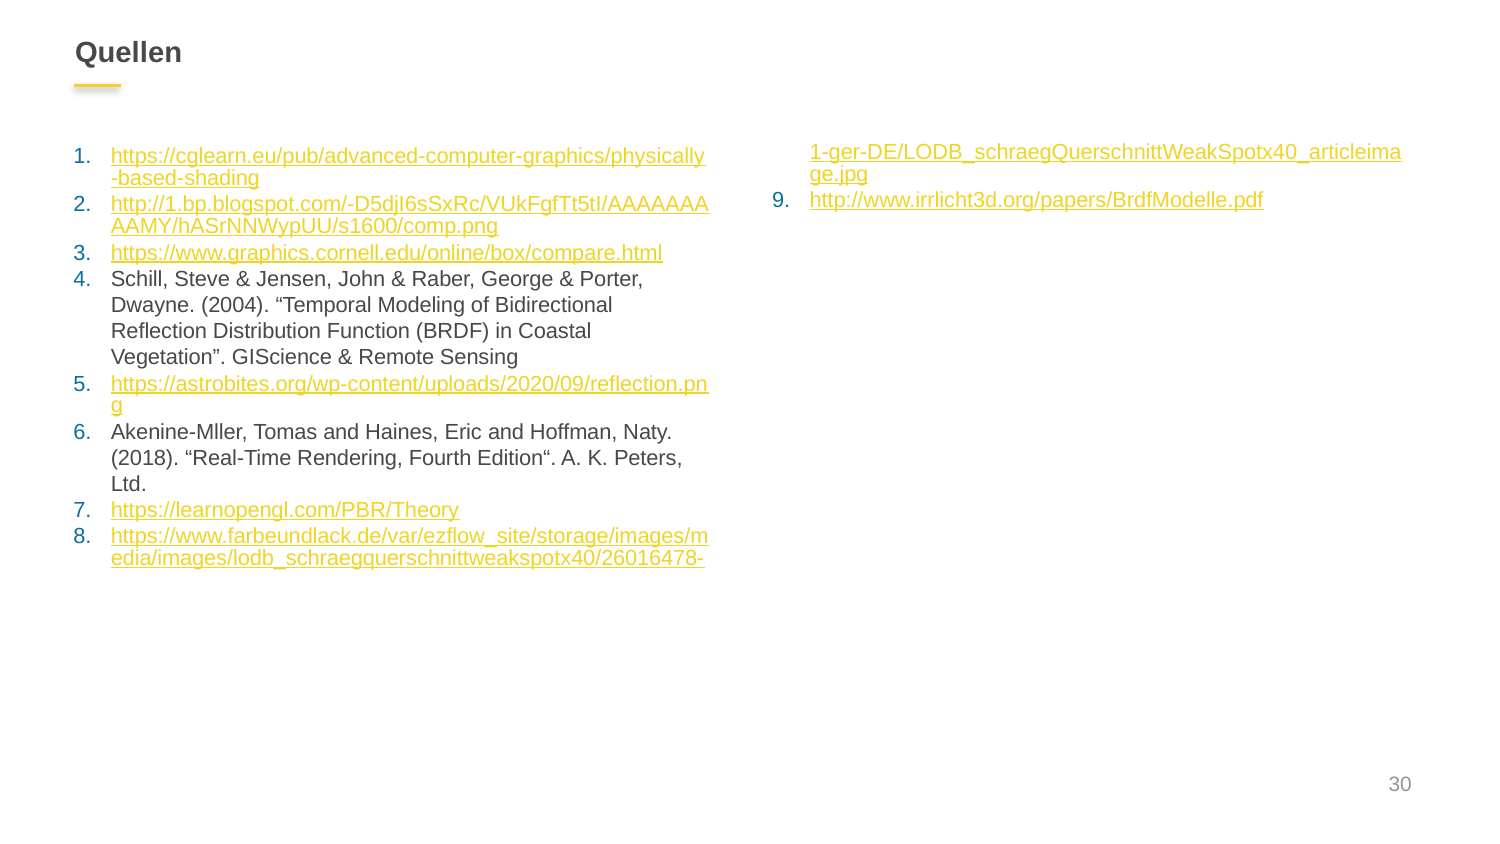

# Quellen
https://cglearn.eu/pub/advanced-computer-graphics/physically-based-shading
http://1.bp.blogspot.com/-D5djI6sSxRc/VUkFgfTt5tI/AAAAAAAAAMY/hASrNNWypUU/s1600/comp.png
https://www.graphics.cornell.edu/online/box/compare.html
Schill, Steve & Jensen, John & Raber, George & Porter, Dwayne. (2004). “Temporal Modeling of Bidirectional Reflection Distribution Function (BRDF) in Coastal Vegetation”. GIScience & Remote Sensing
https://astrobites.org/wp-content/uploads/2020/09/reflection.png
Akenine-Mller, Tomas and Haines, Eric and Hoffman, Naty. (2018). “Real-Time Rendering, Fourth Edition“. A. K. Peters, Ltd.
https://learnopengl.com/PBR/Theory
https://www.farbeundlack.de/var/ezflow_site/storage/images/media/images/lodb_schraegquerschnittweakspotx40/26016478-1-ger-DE/LODB_schraegQuerschnittWeakSpotx40_articleimage.jpg
http://www.irrlicht3d.org/papers/BrdfModelle.pdf